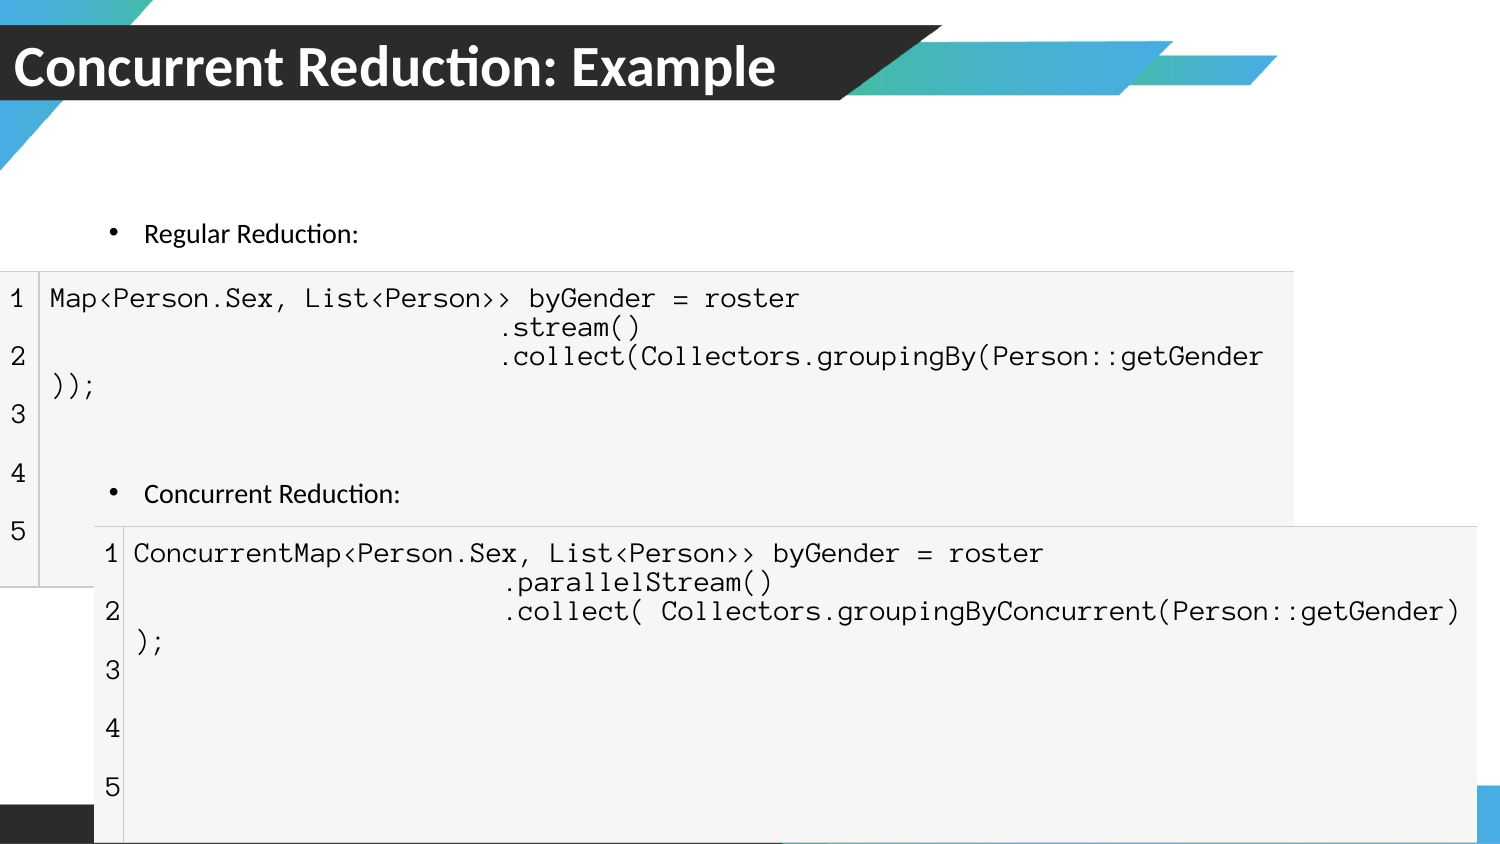

146
# Concurrent Reduction: Example
Regular Reduction:
| 1 2 3 4 5 | Map<Person.Sex, List<Person>> byGender = roster .stream() .collect(Collectors.groupingBy(Person::getGender)); |
| --- | --- |
Concurrent Reduction:
| 1 2 3 4 5 | ConcurrentMap<Person.Sex, List<Person>> byGender = roster .parallelStream() .collect( Collectors.groupingByConcurrent(Person::getGender)); |
| --- | --- |